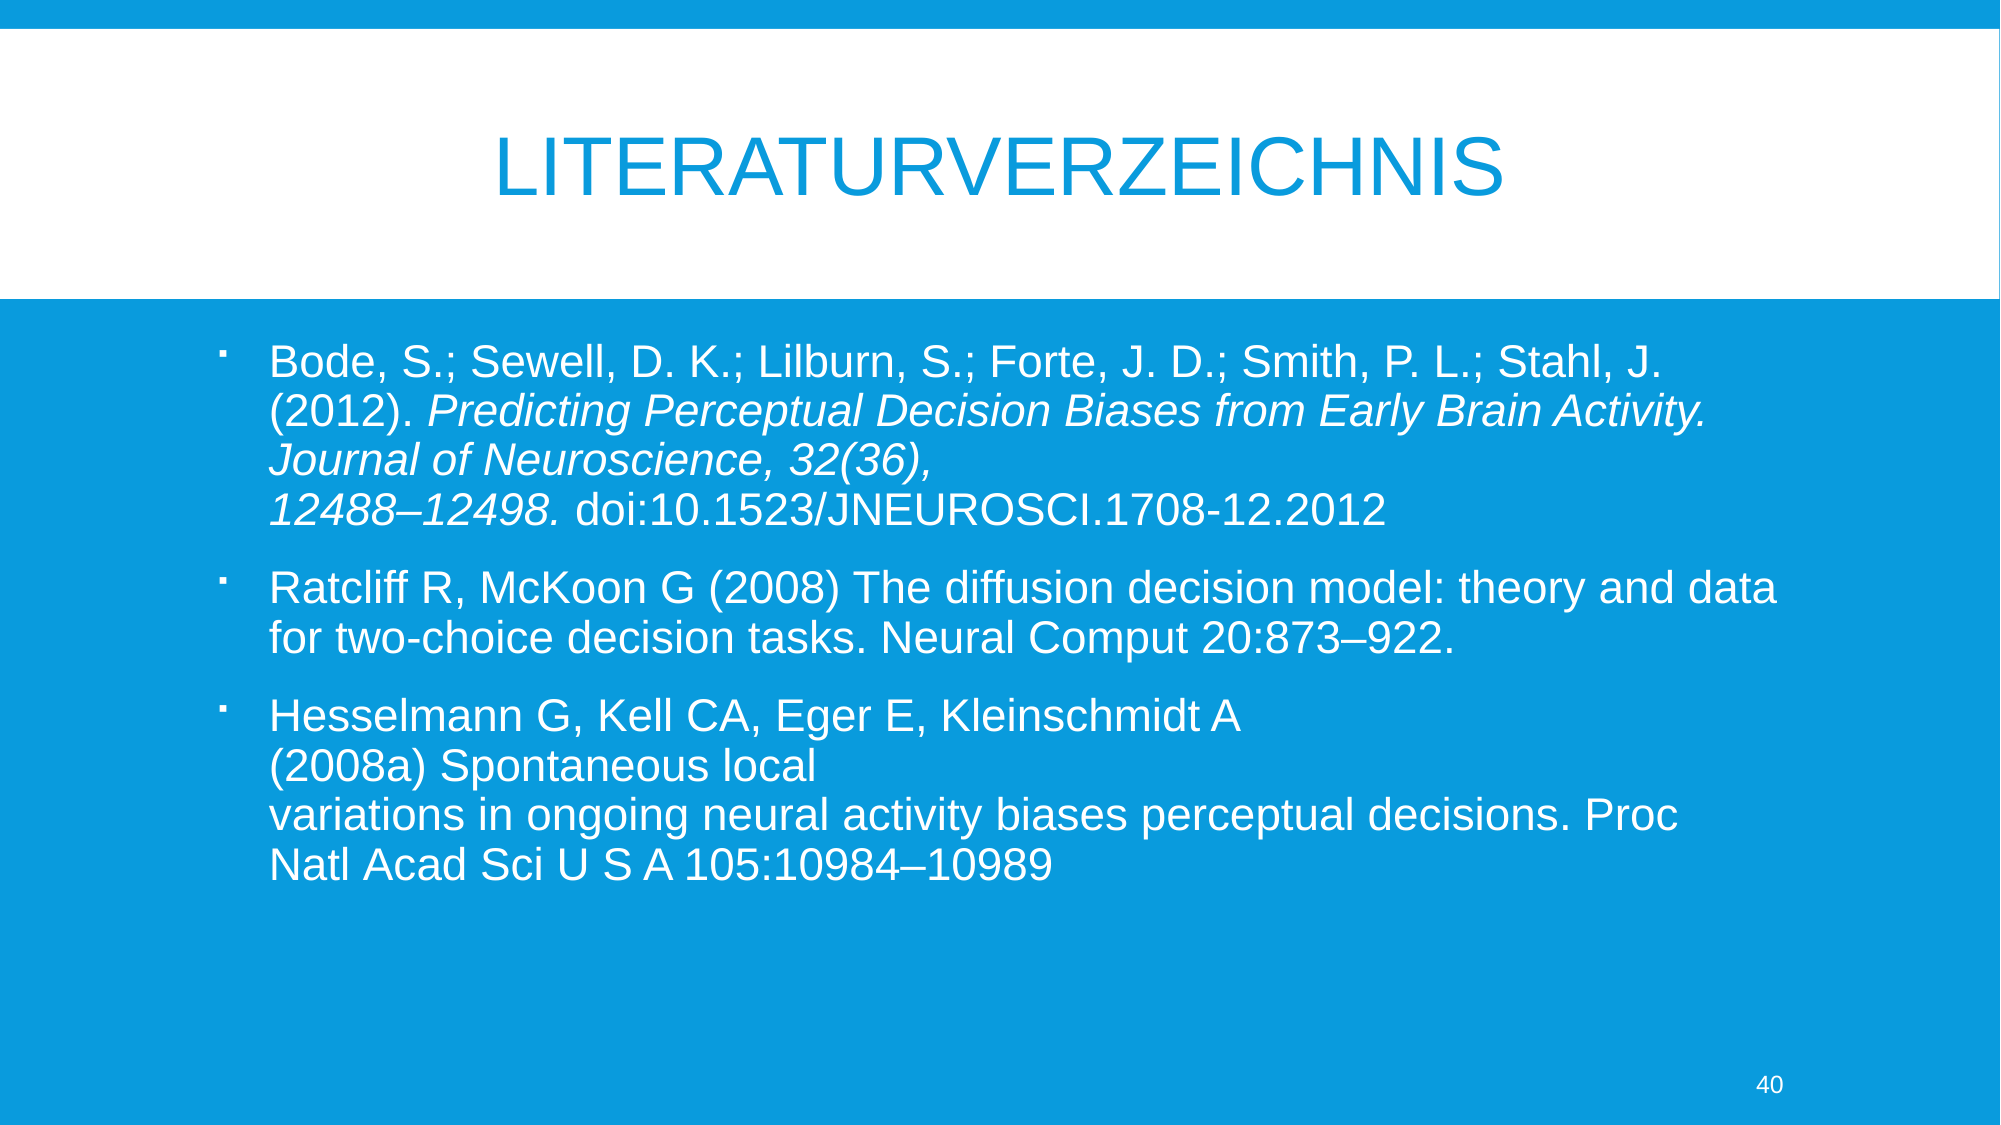

# Literaturverzeichnis
Bode, S.; Sewell, D. K.; Lilburn, S.; Forte, J. D.; Smith, P. L.; Stahl, J. (2012). Predicting Perceptual Decision Biases from Early Brain Activity. Journal of Neuroscience, 32(36), 12488–12498. doi:10.1523/JNEUROSCI.1708-12.2012
Ratcliff R, McKoon G (2008) The diffusion decision model: theory and data
for two-choice decision tasks. Neural Comput 20:873–922.
Hesselmann G, Kell CA, Eger E, Kleinschmidt A (2008a) Spontaneous local
variations in ongoing neural activity biases perceptual decisions. Proc
Natl Acad Sci U S A 105:10984–10989

40